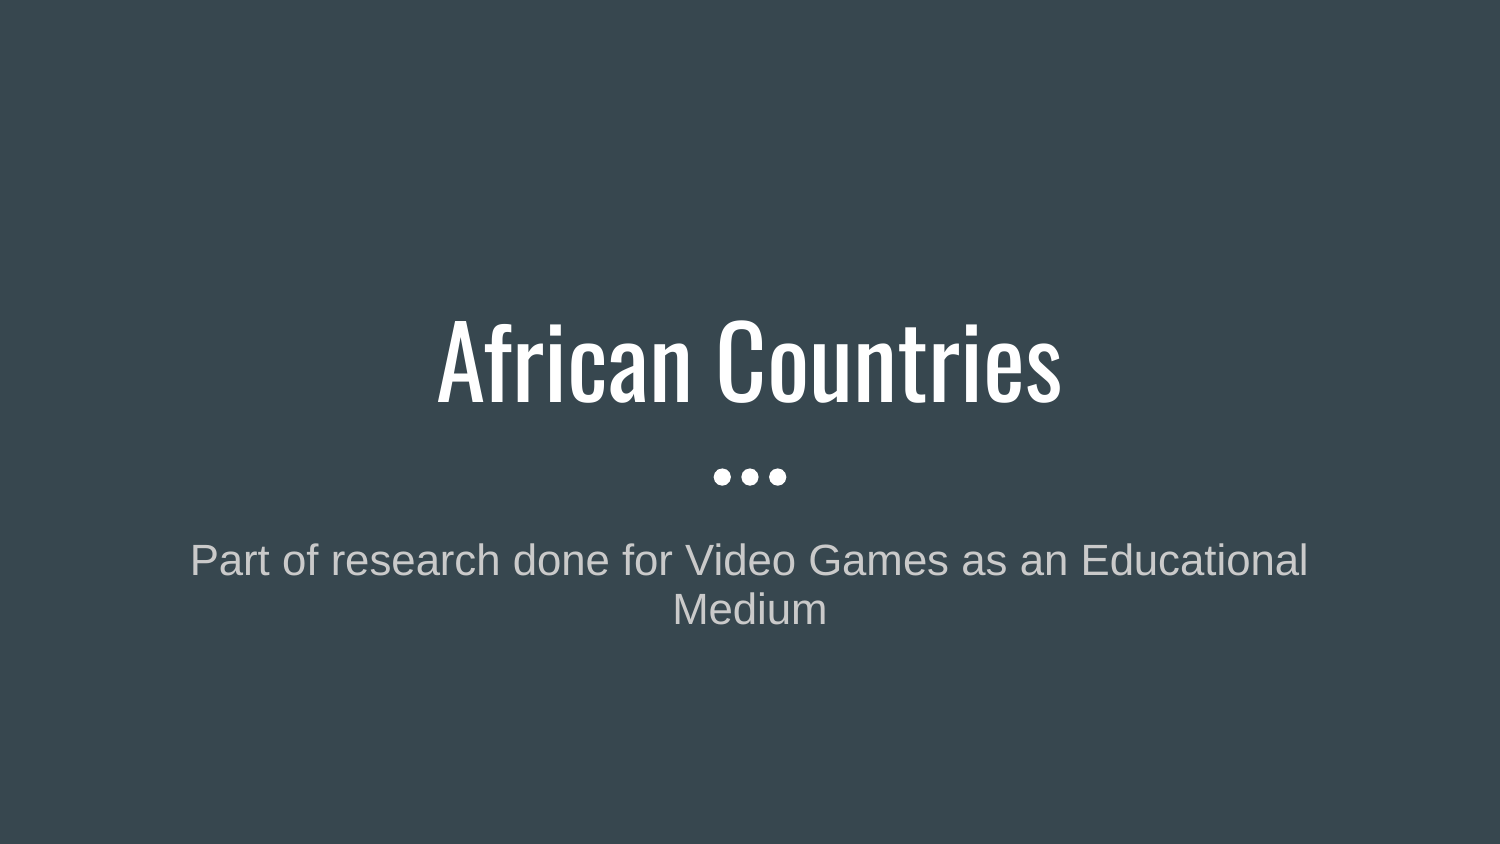

# African Countries
Part of research done for Video Games as an Educational Medium